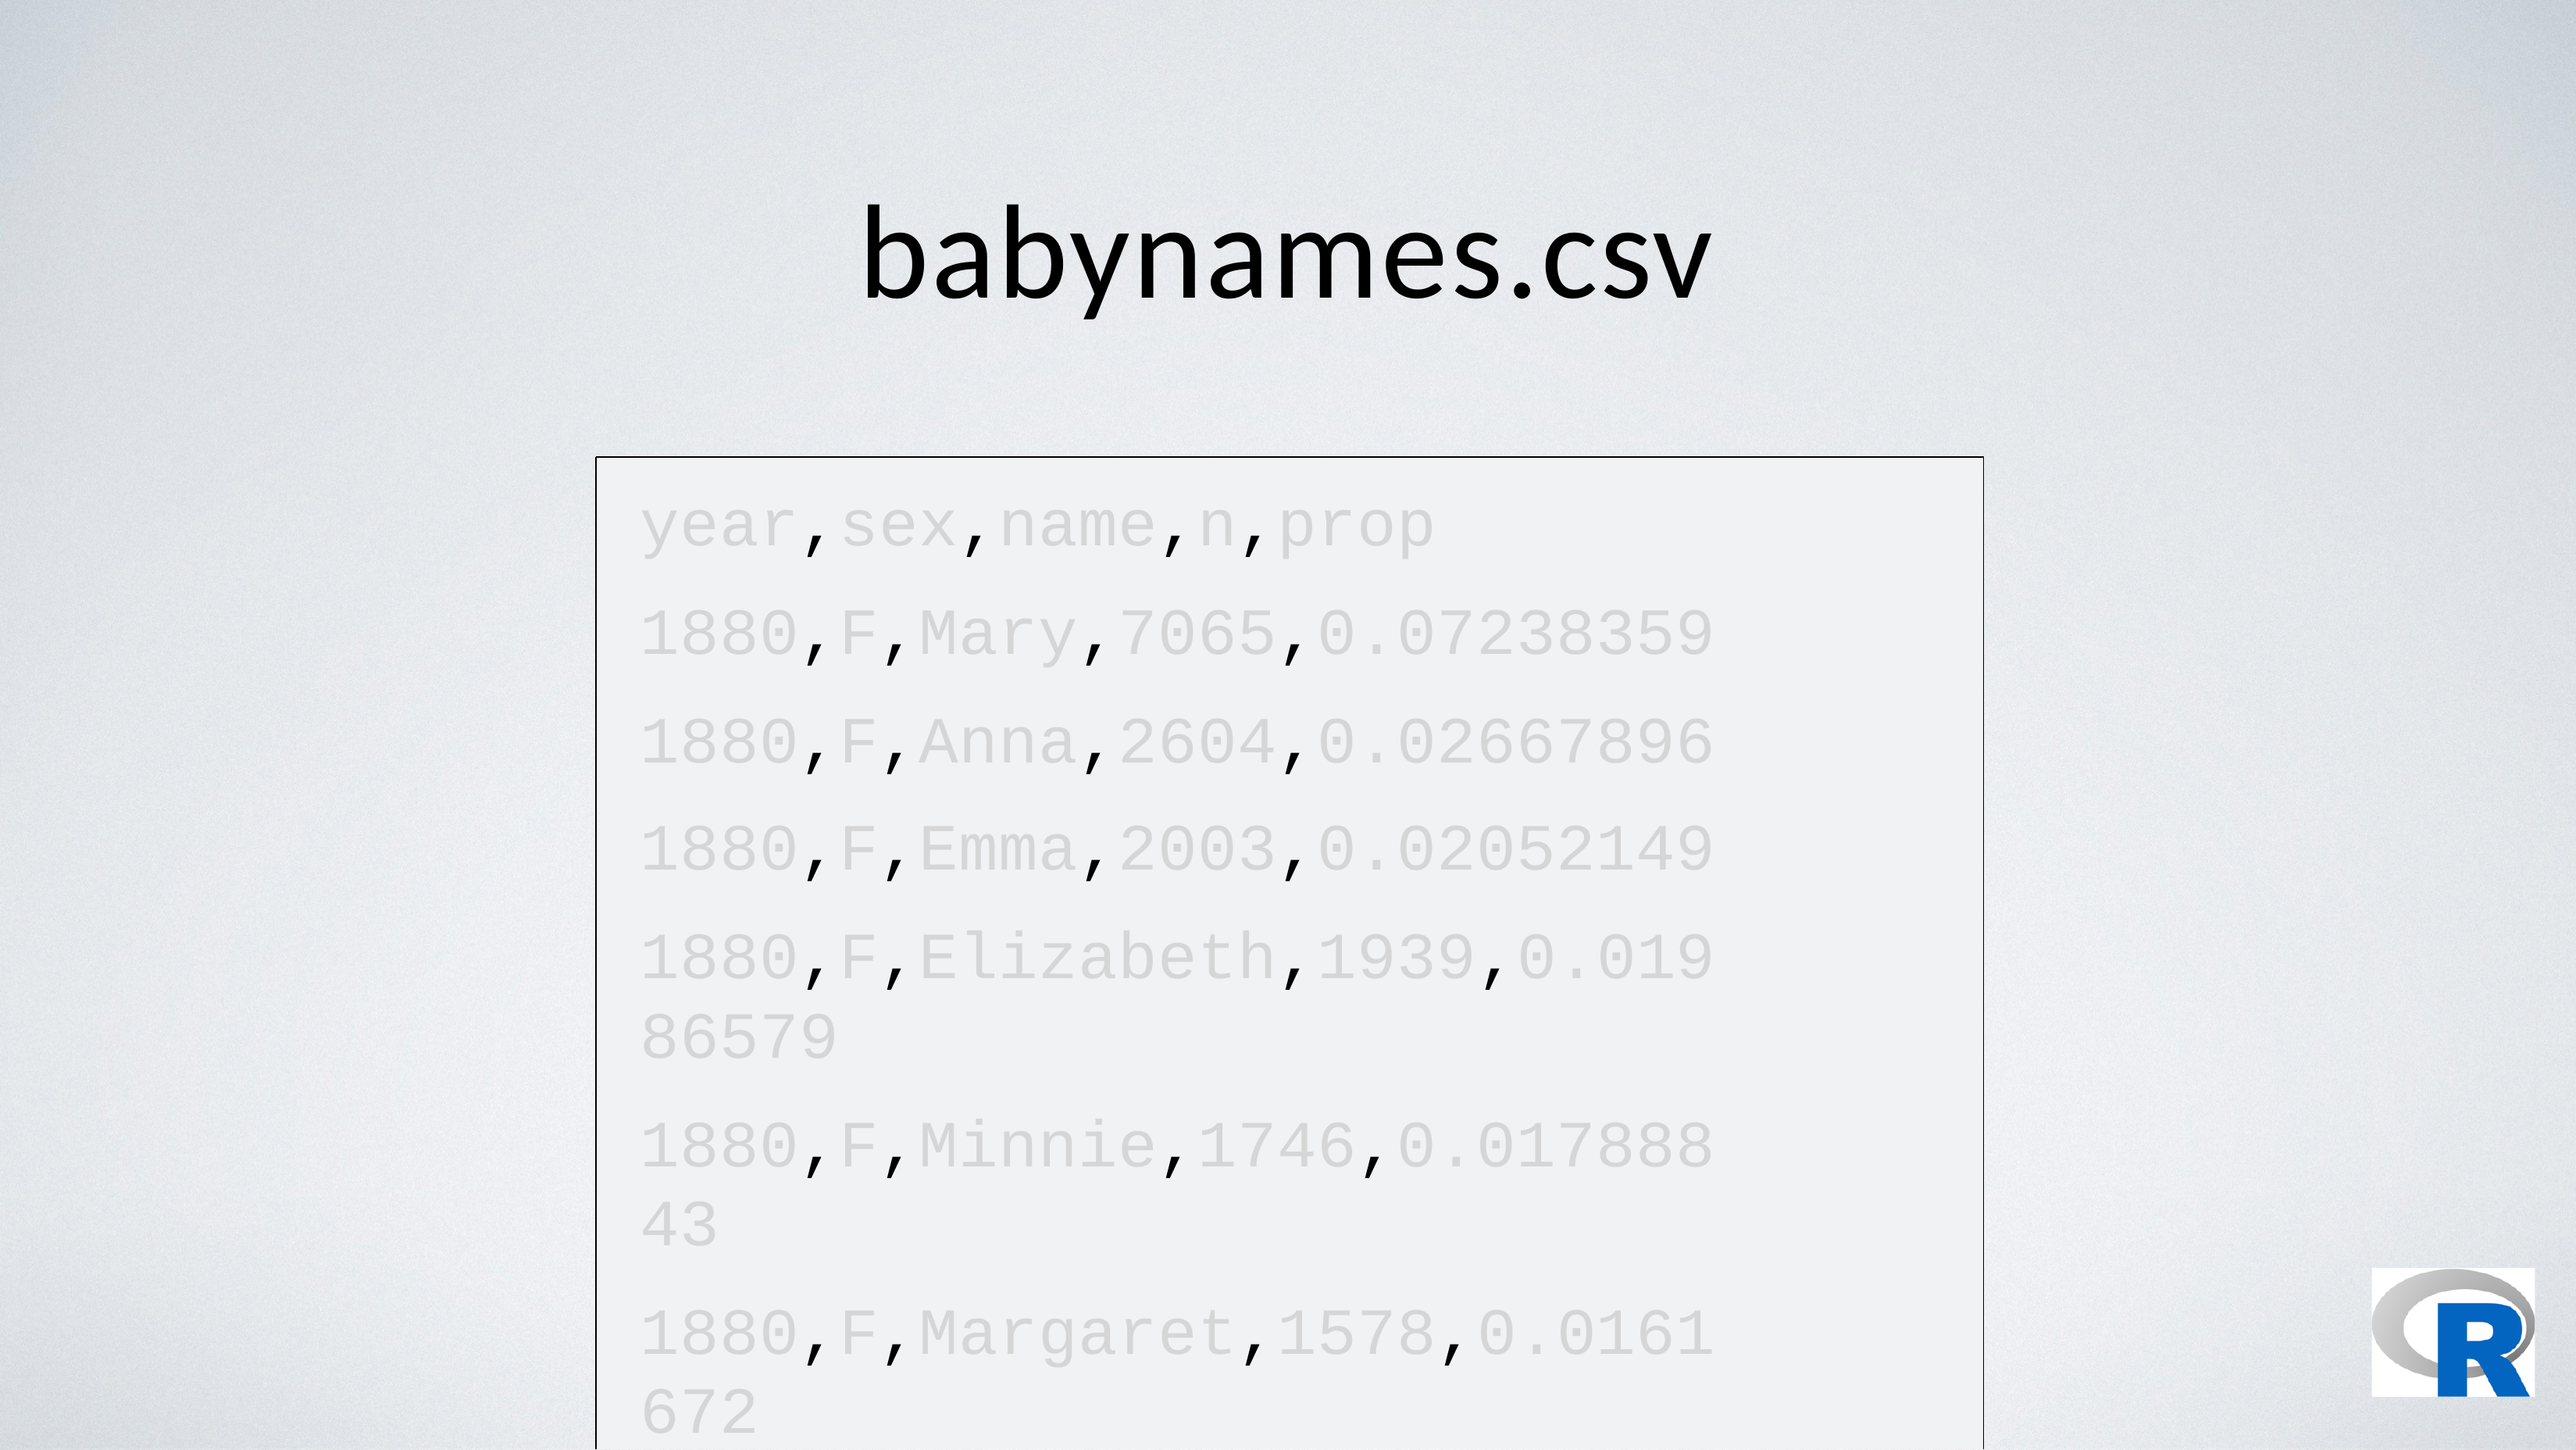

# babynames.csv
year,sex,name,n,prop  1880,F,Mary,7065,0.07238359
1880,F,Anna,2604,0.02667896
1880,F,Emma,2003,0.02052149
1880,F,Elizabeth,1939,0.01986579
1880,F,Minnie,1746,0.01788843
1880,F,Margaret,1578,0.0161672
1880,F,Ida,1472,0.01508119
1880,F,Alice,1414,0.01448696